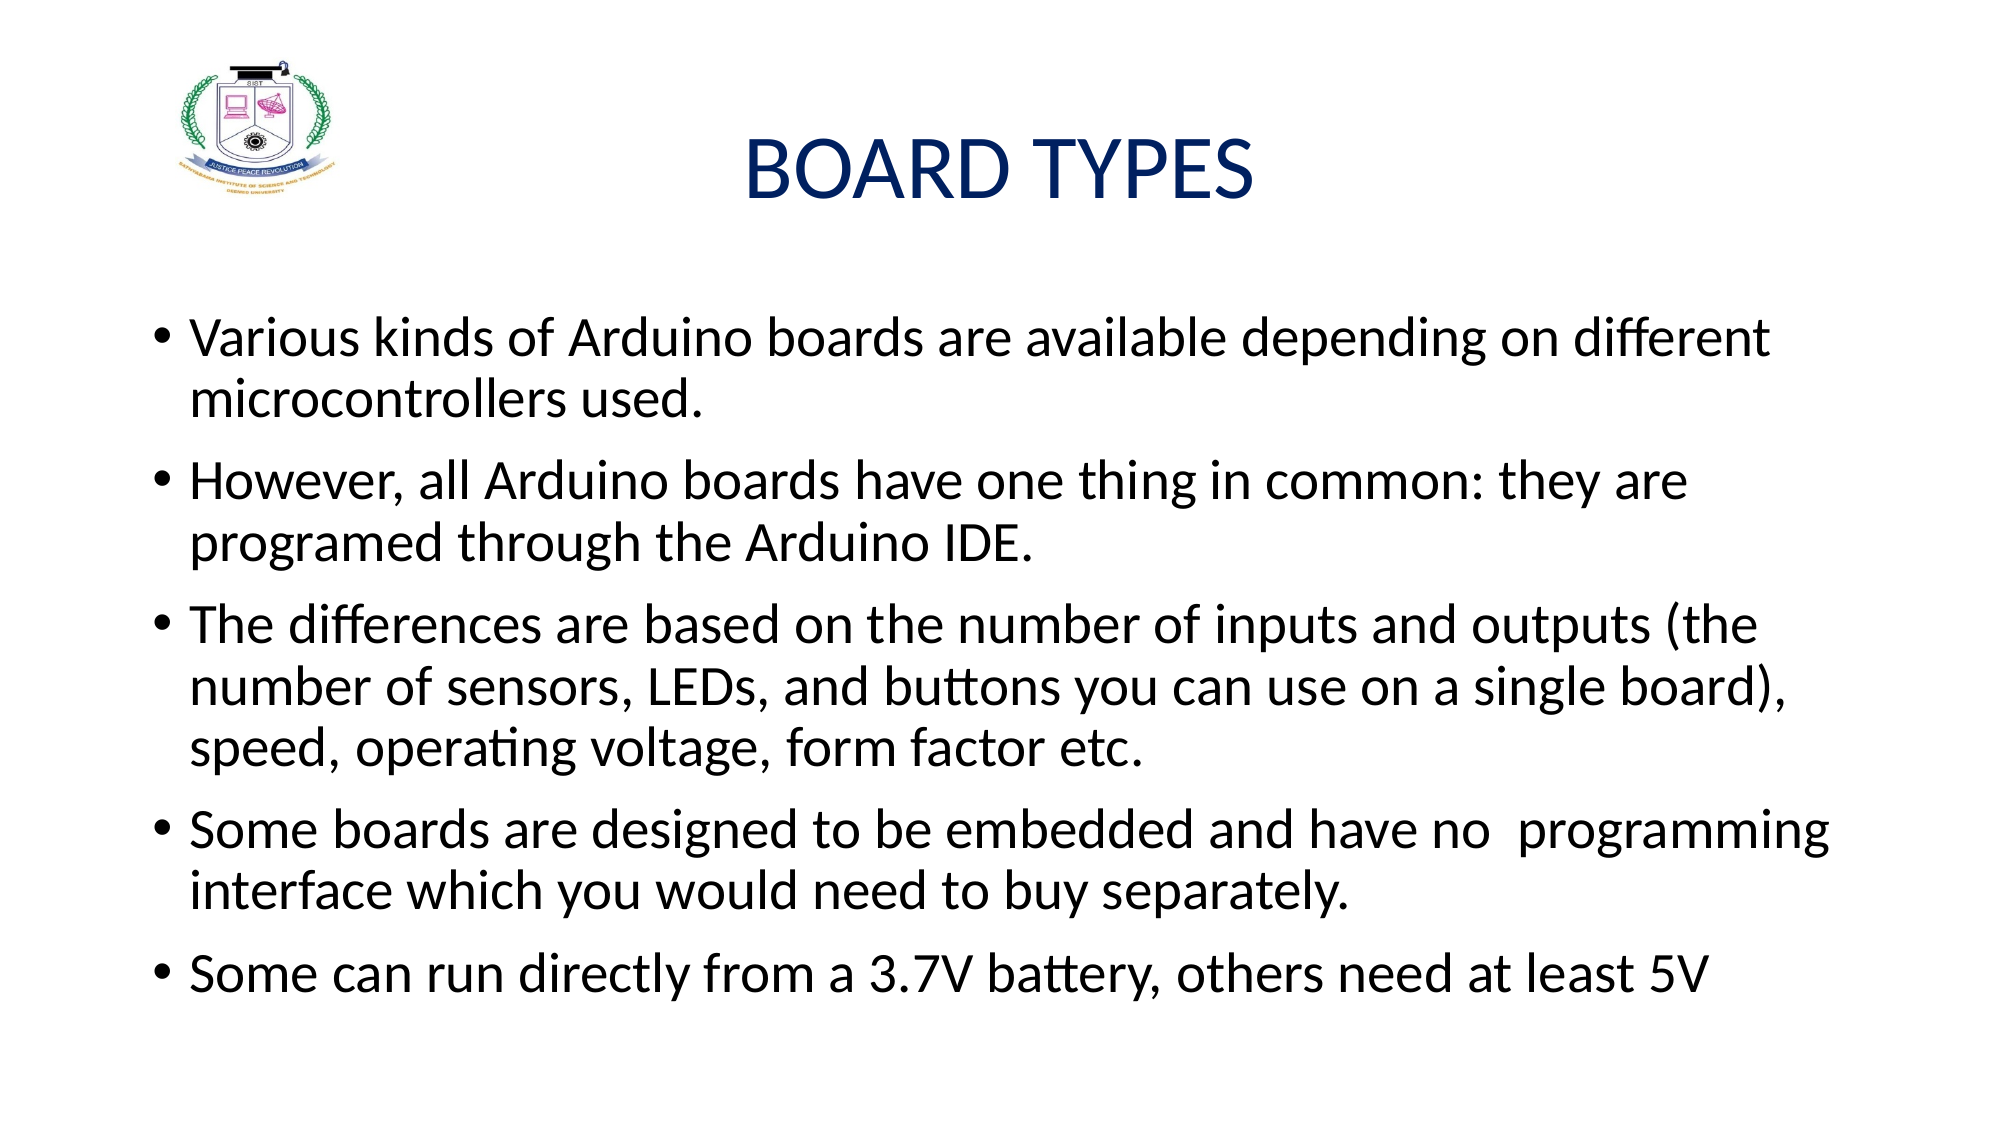

# Board Types
Various kinds of Arduino boards are available depending on different microcontrollers used.
However, all Arduino boards have one thing in common: they are programed through the Arduino IDE.
The differences are based on the number of inputs and outputs (the number of sensors, LEDs, and buttons you can use on a single board), speed, operating voltage, form factor etc.
Some boards are designed to be embedded and have no  programming interface which you would need to buy separately.
Some can run directly from a 3.7V battery, others need at least 5V